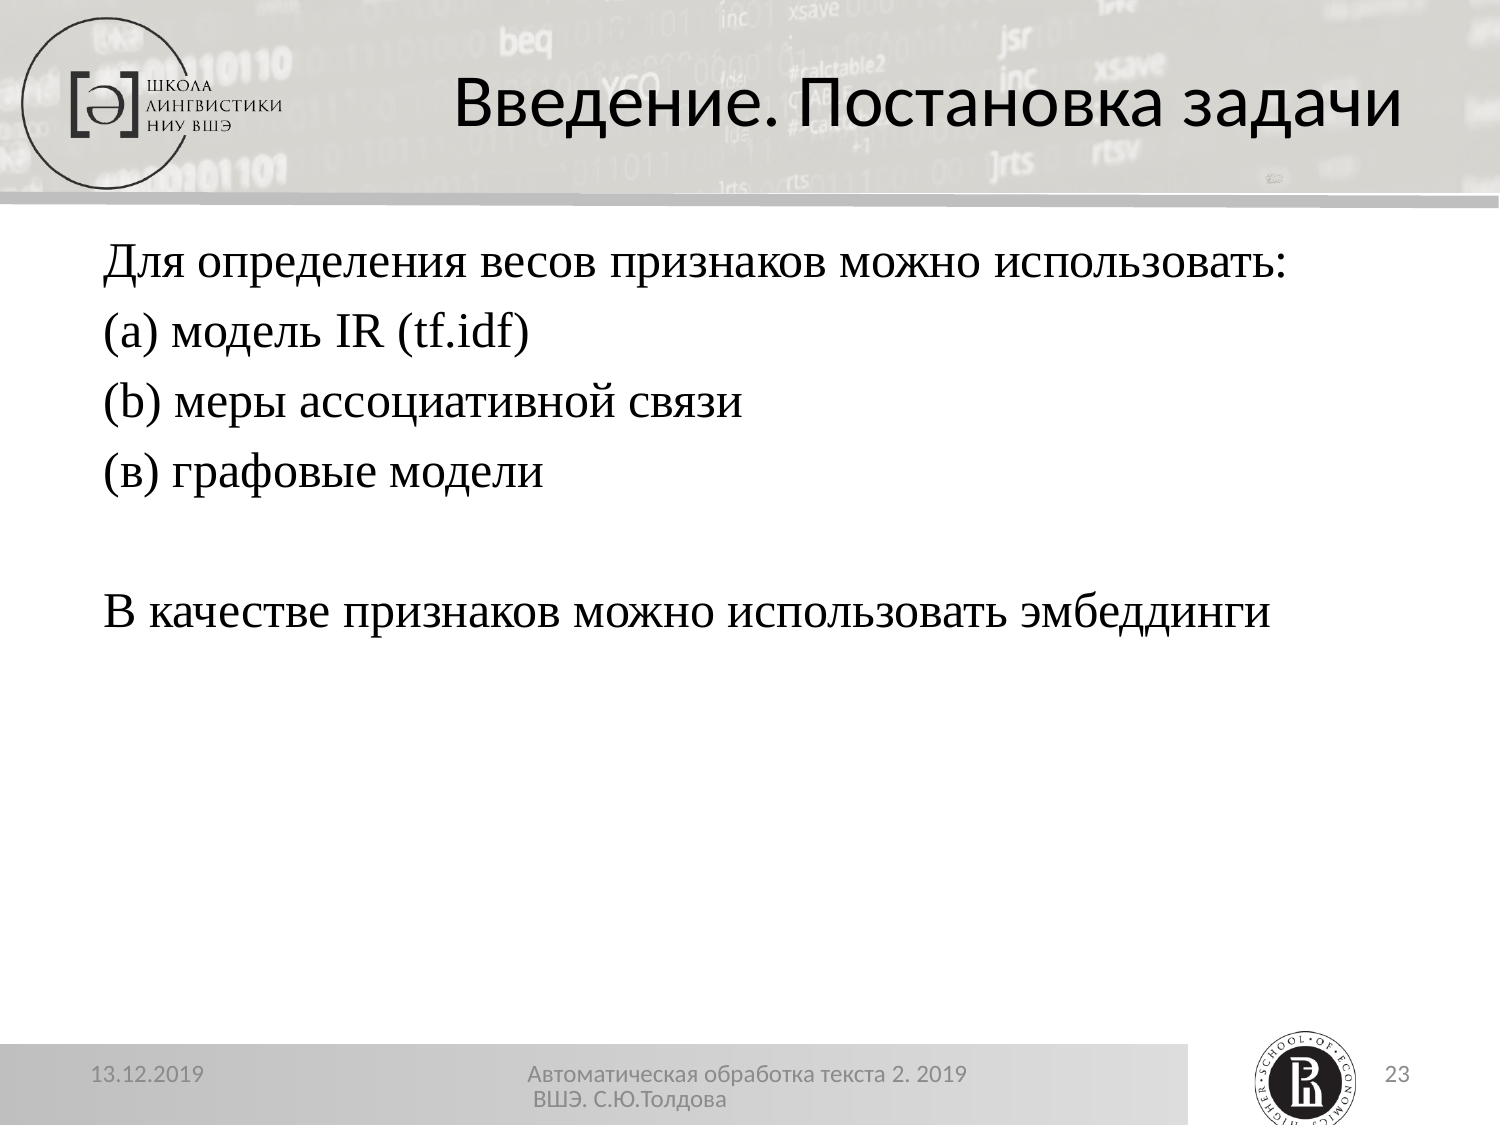

# Введение. Постановка задачи
Для определения весов признаков можно использовать:
(а) модель IR (tf.idf)
(b) меры ассоциативной связи
(в) графовые модели

В качестве признаков можно использовать эмбеддинги

13.12.2019
Автоматическая обработка текста 2. 2019 ВШЭ. С.Ю.Толдова
23